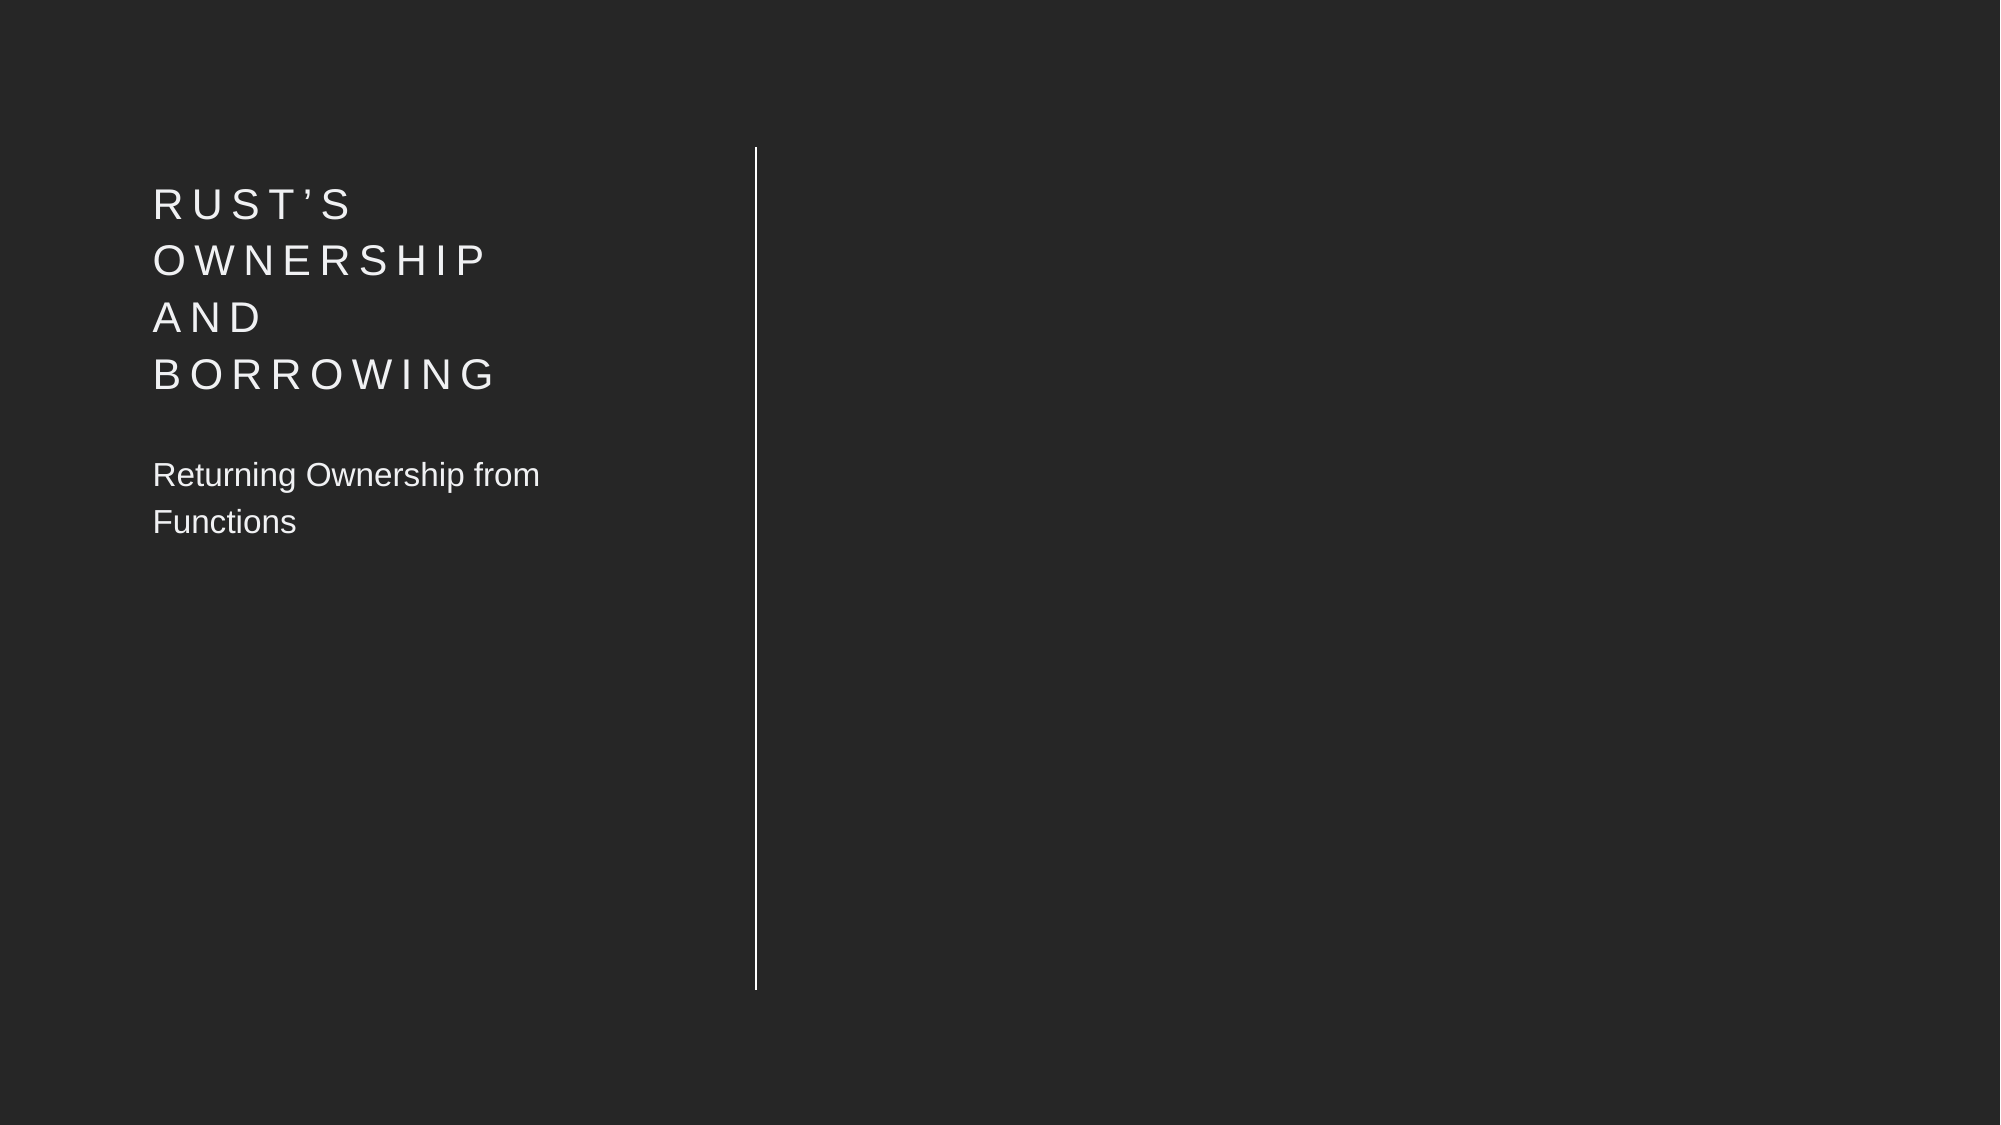

# Rust’s ownership and borrowing
Returning Ownership from Functions